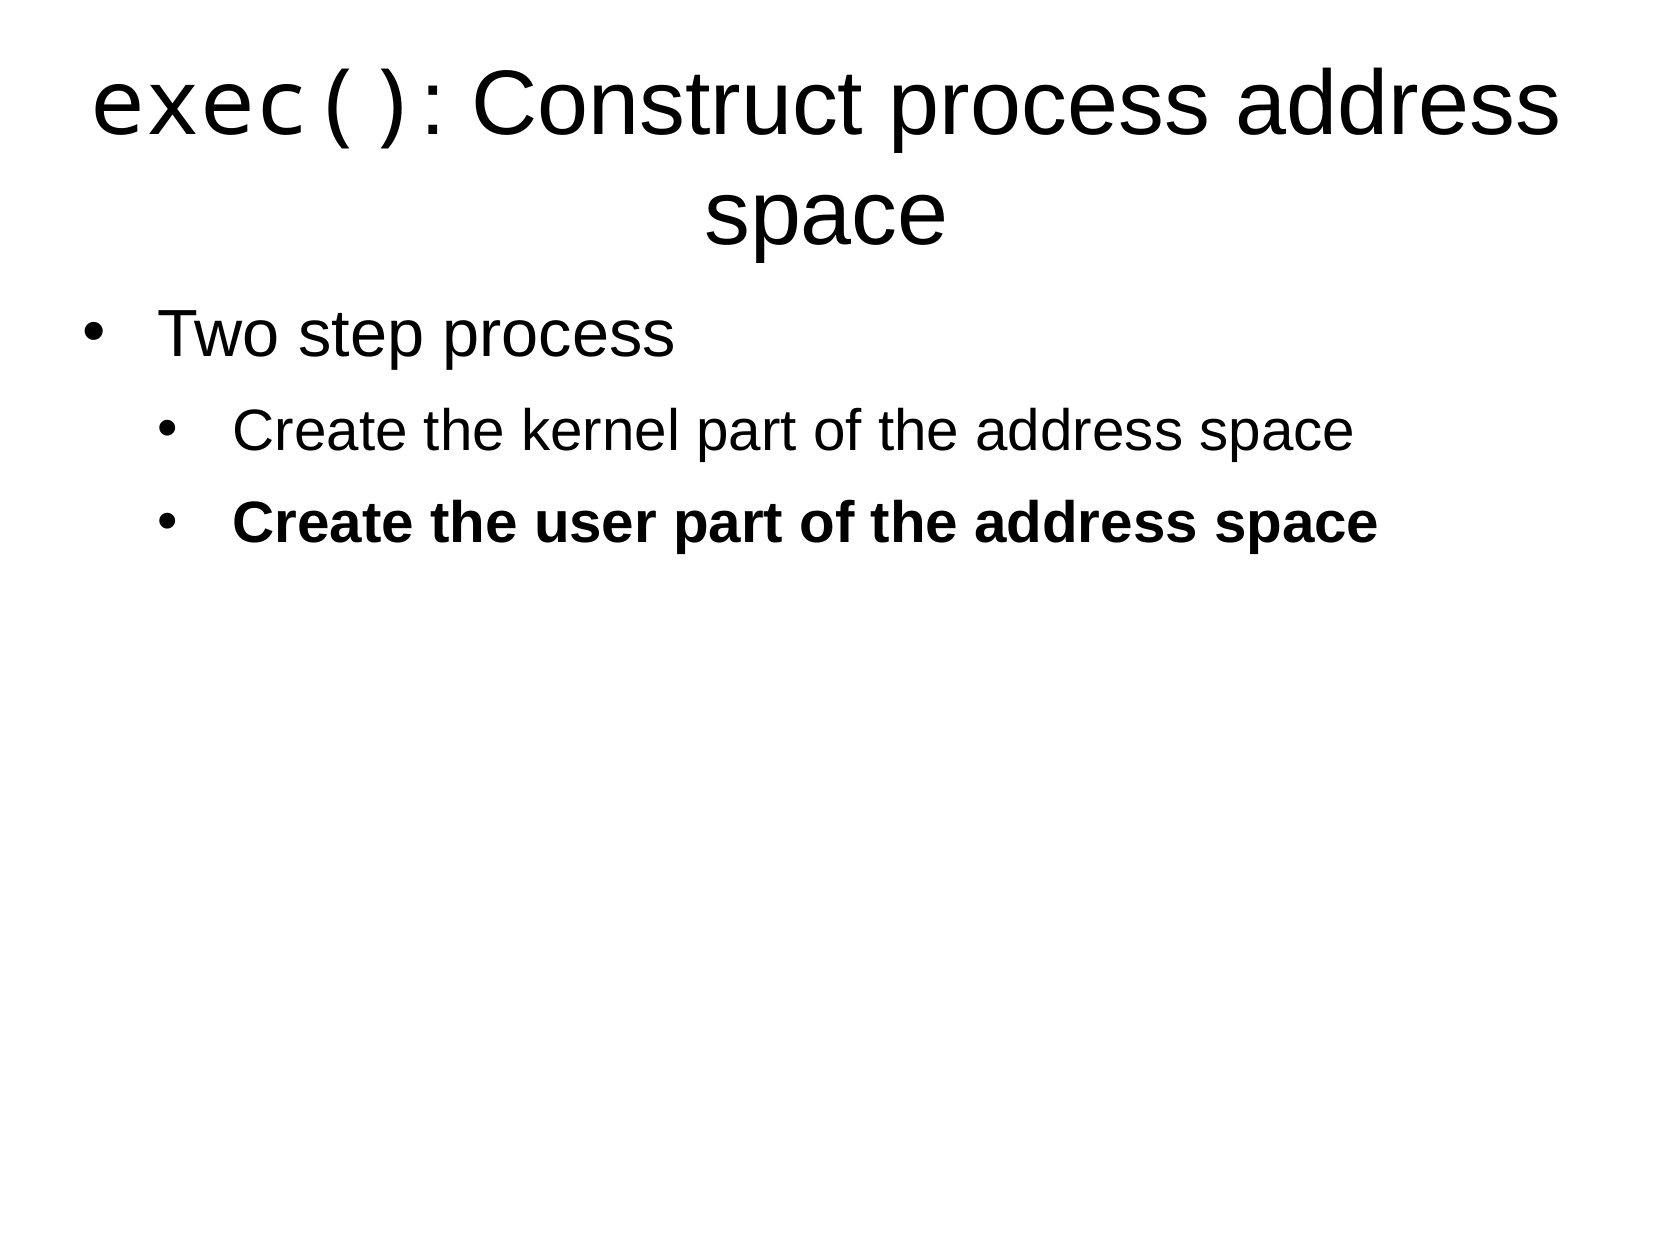

Two step process
Create the kernel part of the address space
Create the user part of the address space
exec(): Construct process address space